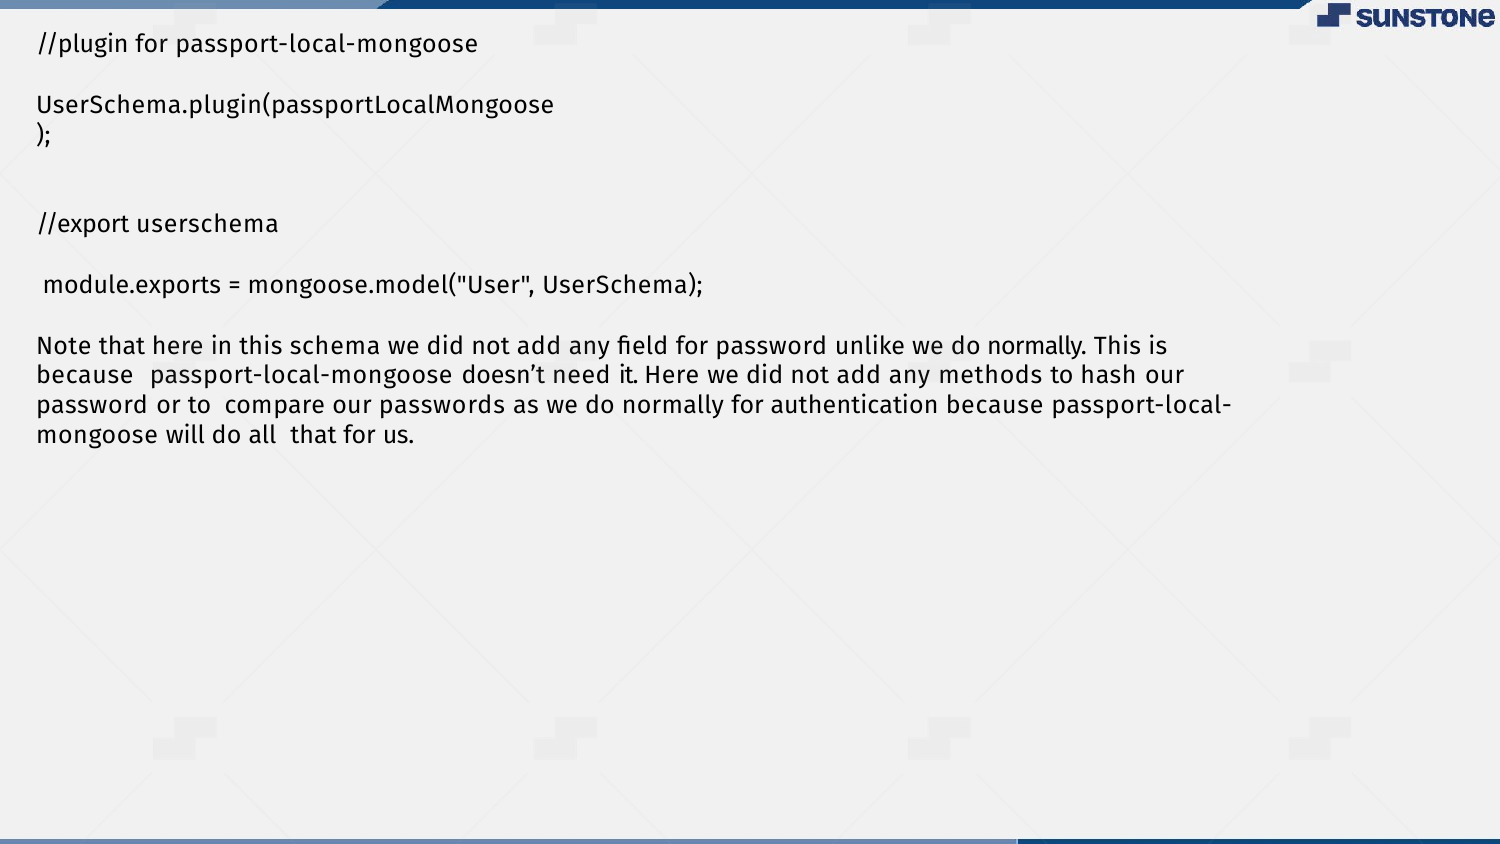

//plugin for passport-local-mongoose

UserSchema.plugin(passportLocalMongoose);
//export userschema

module.exports = mongoose.model("User", UserSchema);

Note that here in this schema we did not add any ﬁeld for password unlike we do normally. This is because  passport-local-mongoose doesn’t need it. Here we did not add any methods to hash our password or to  compare our passwords as we do normally for authentication because passport-local-mongoose will do all  that for us.